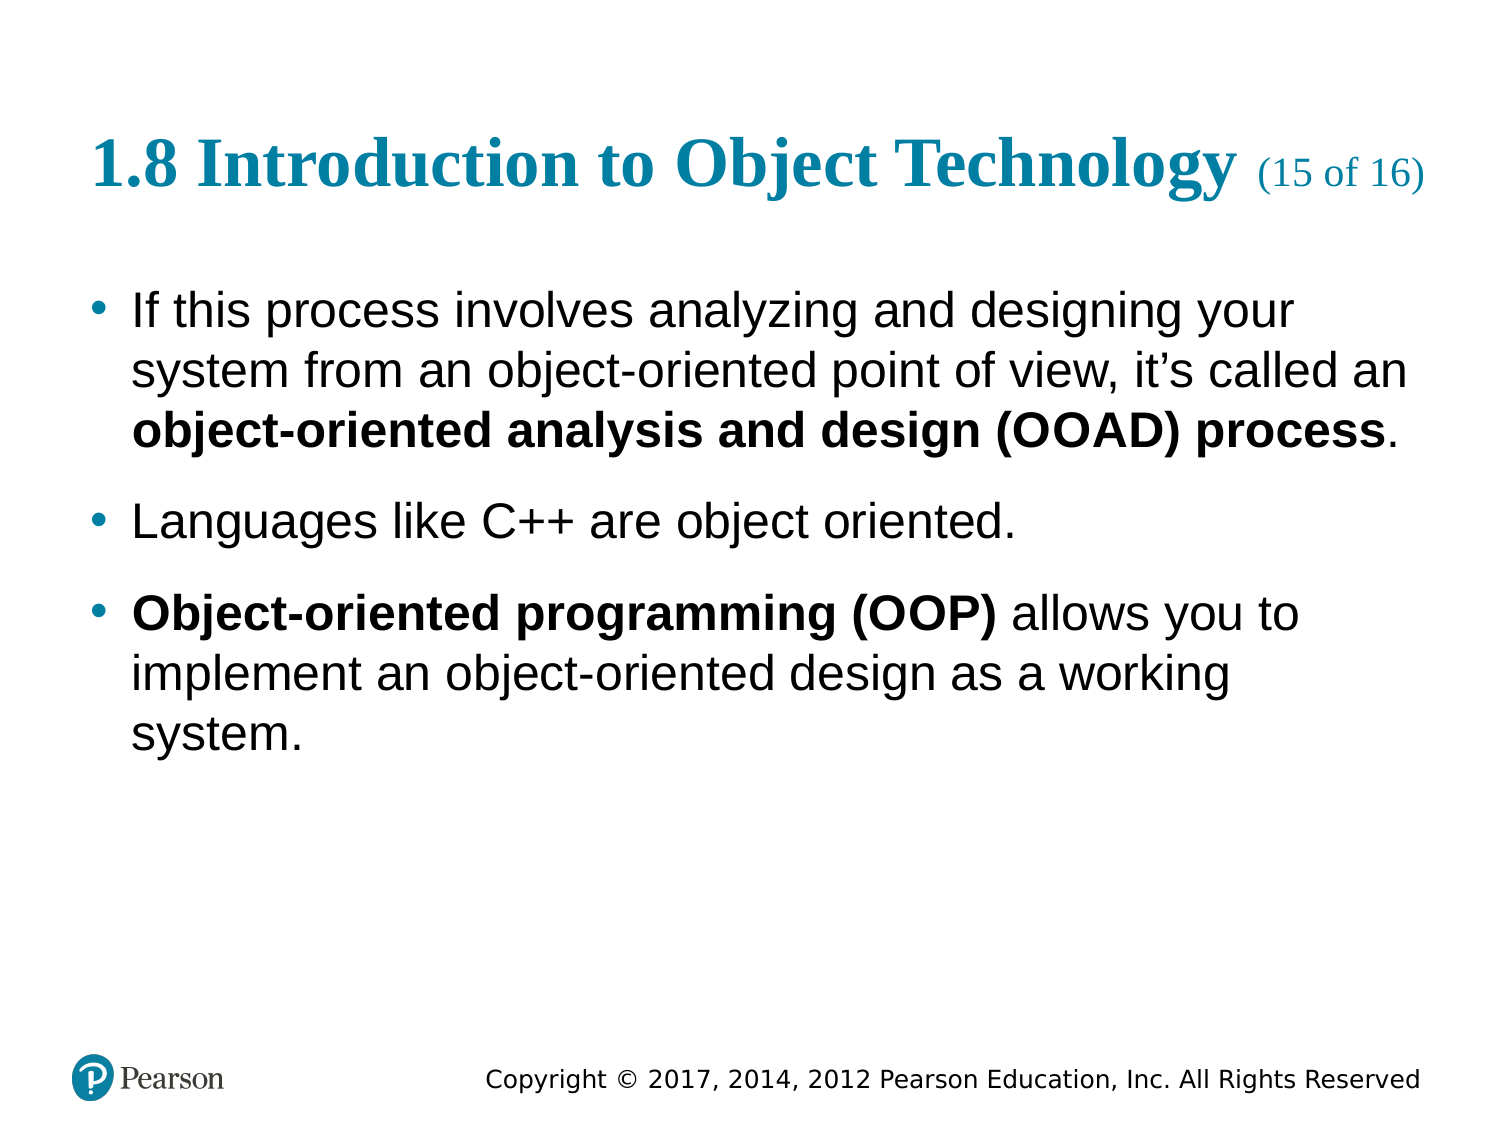

# 1.8 Introduction to Object Technology (15 of 16)
If this process involves analyzing and designing your system from an object-oriented point of view, it’s called an object-oriented analysis and design (O O A D) process.
Languages like C++ are object oriented.
Object-oriented programming (O O P) allows you to implement an object-oriented design as a working system.